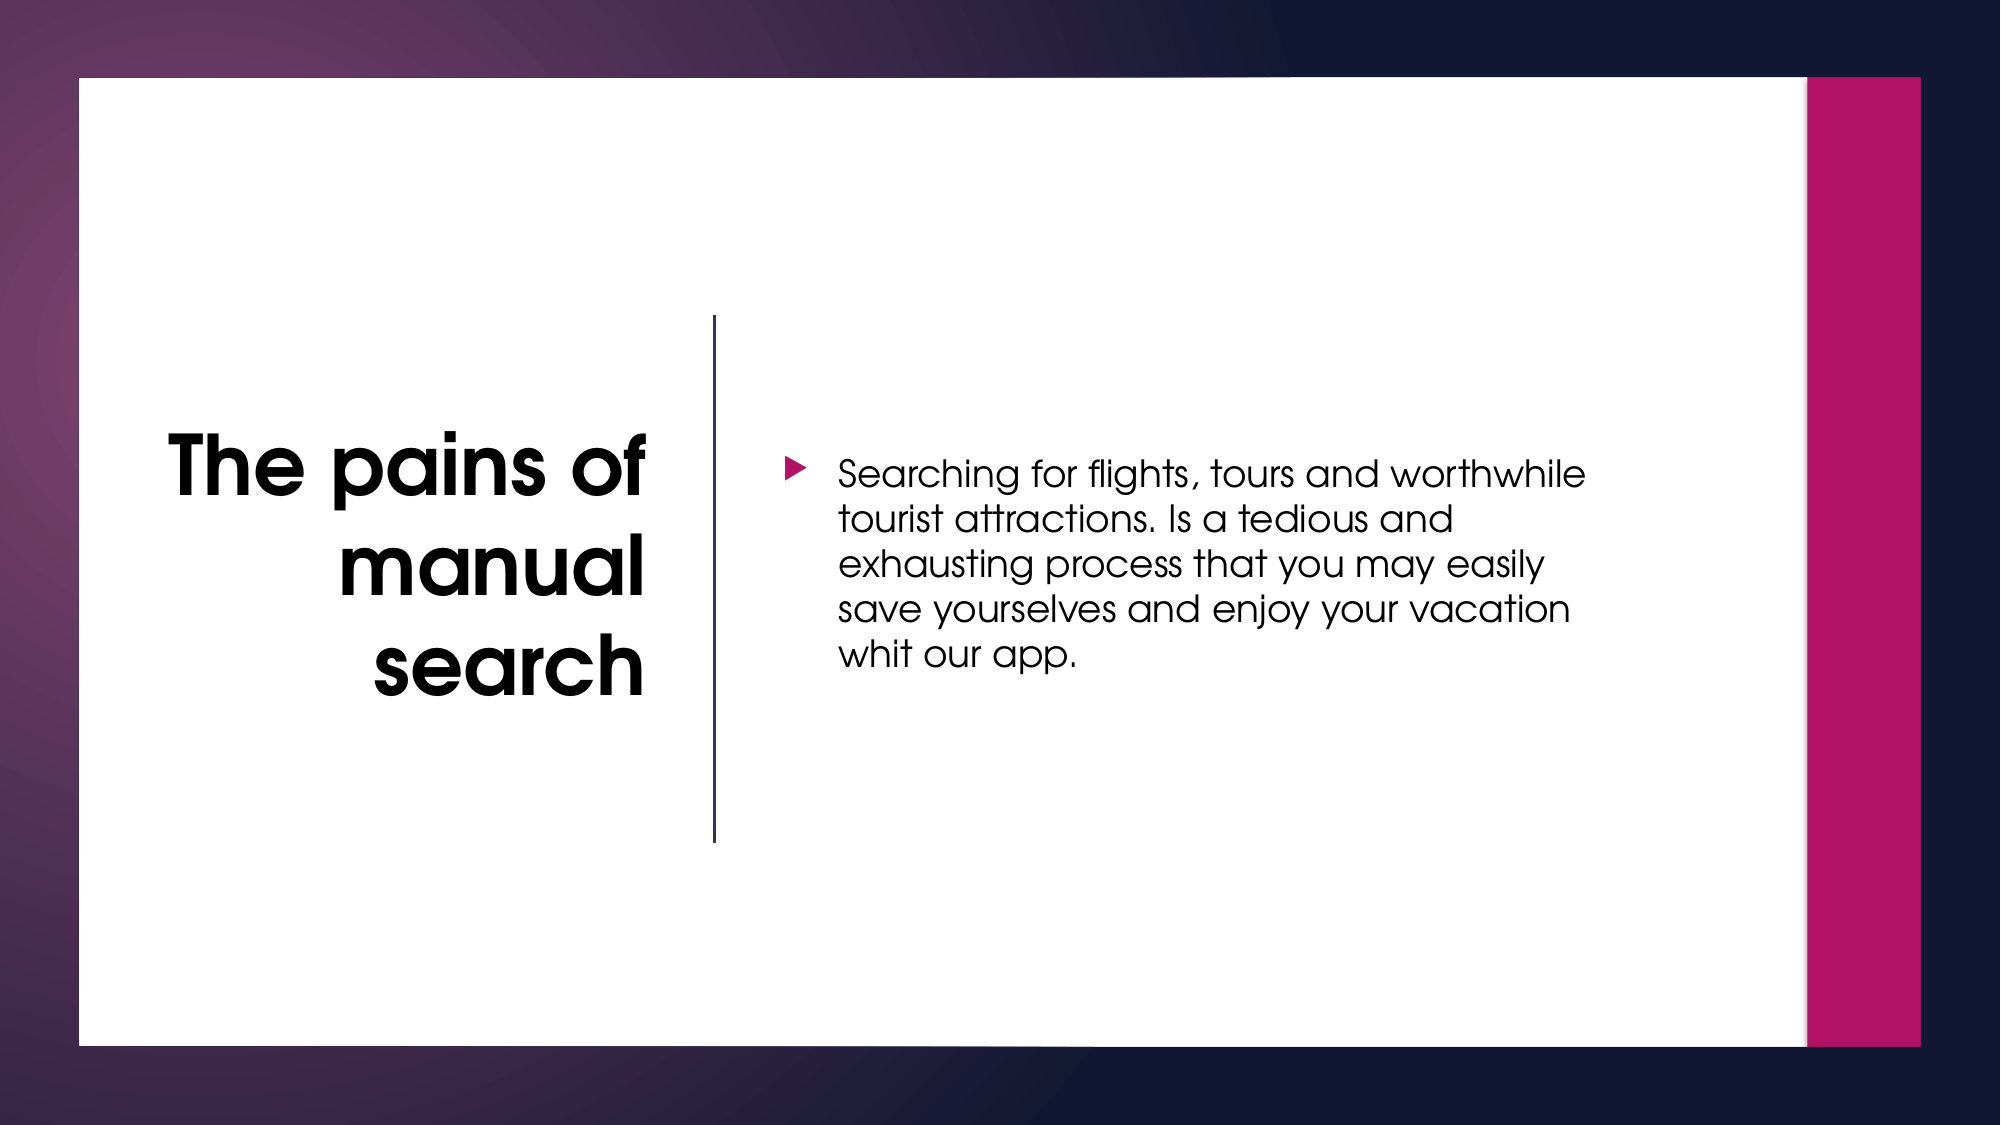

Searching for flights, tours and worthwhile tourist attractions. Is a tedious and exhausting process that you may easily save yourselves and enjoy your vacation whit our app.
The pains of manual search